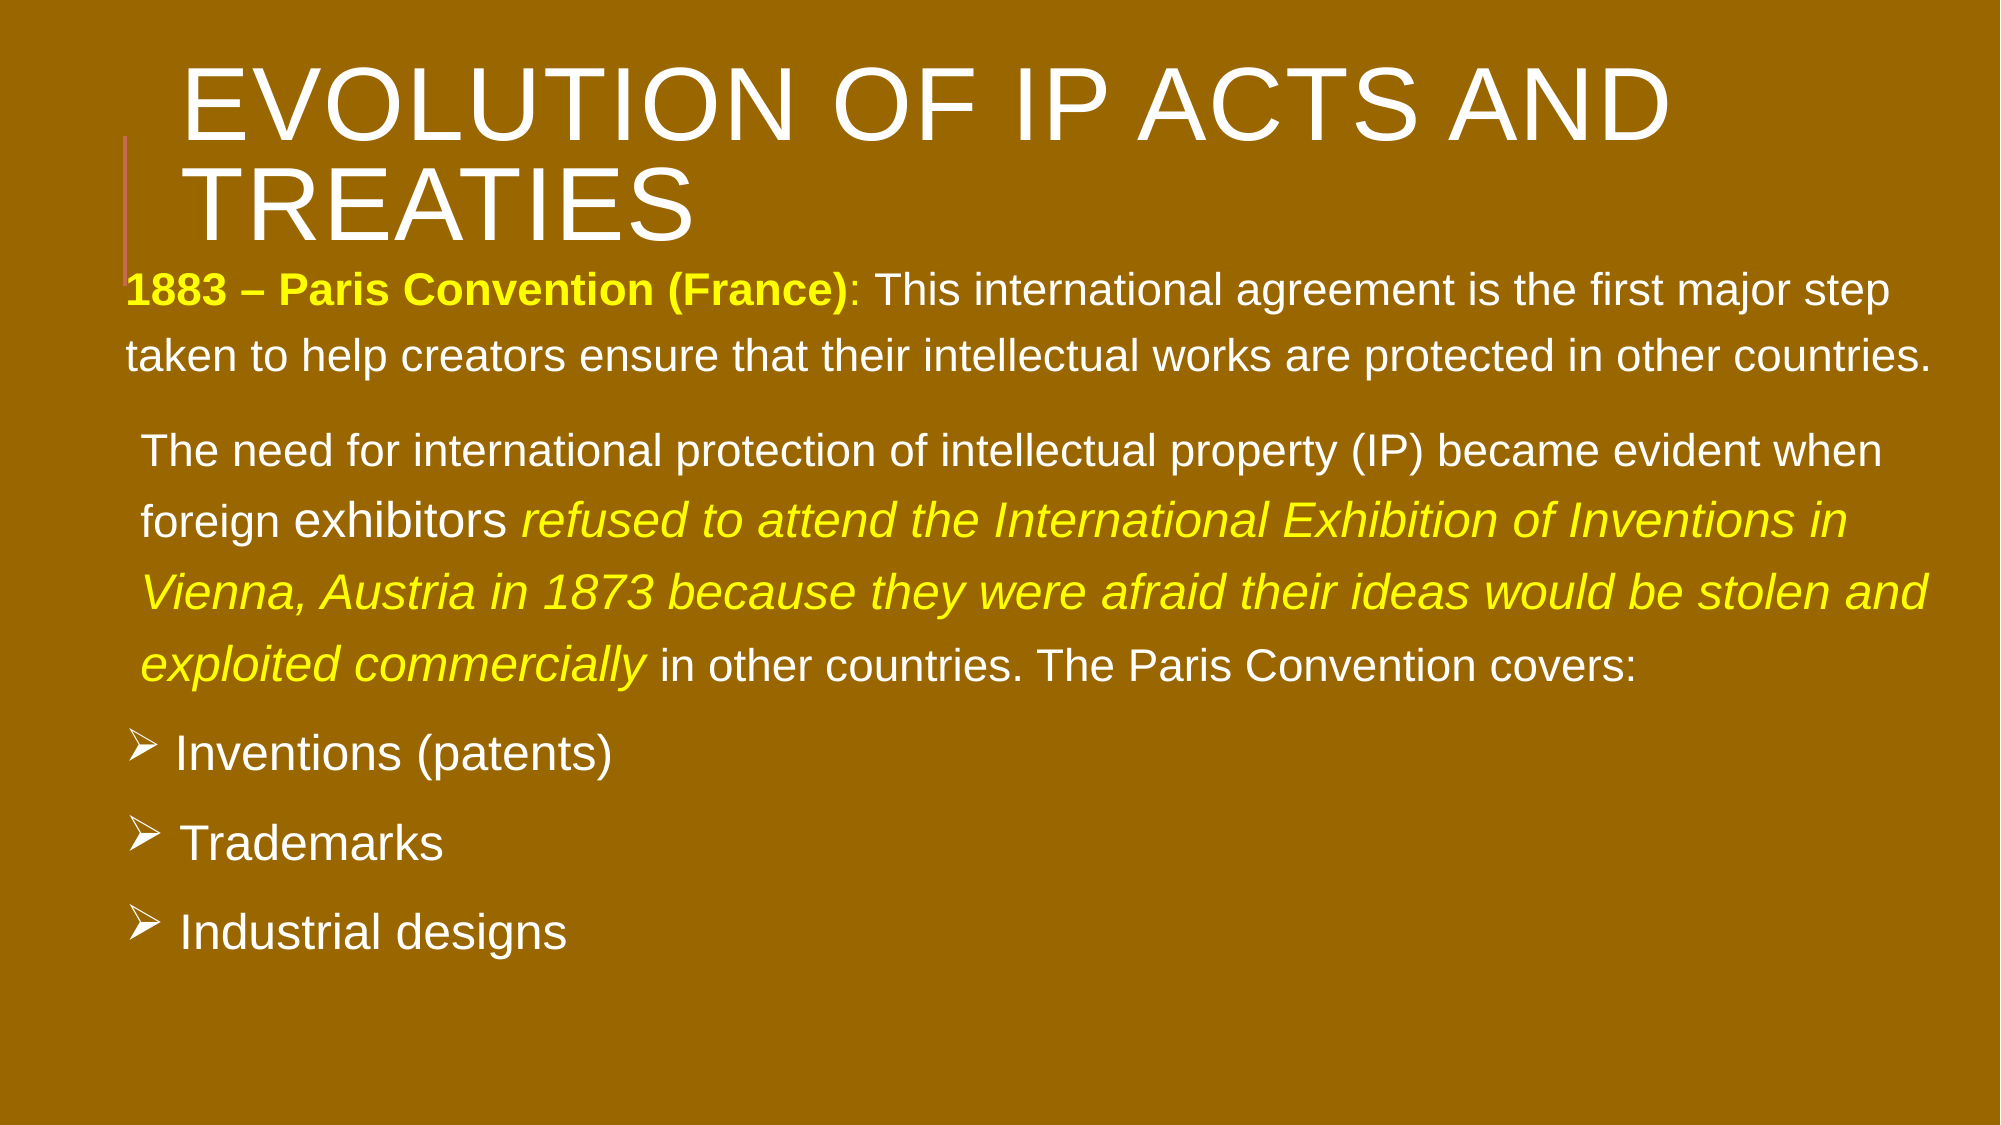

# EVOLUTION OF IP ACTS AND TREATIES
1883 – Paris Convention (France): This international agreement is the first major step taken to help creators ensure that their intellectual works are protected in other countries.
The need for international protection of intellectual property (IP) became evident when foreign exhibitors refused to attend the International Exhibition of Inventions in Vienna, Austria in 1873 because they were afraid their ideas would be stolen and exploited commercially in other countries. The Paris Convention covers:
 Inventions (patents)
 Trademarks
 Industrial designs